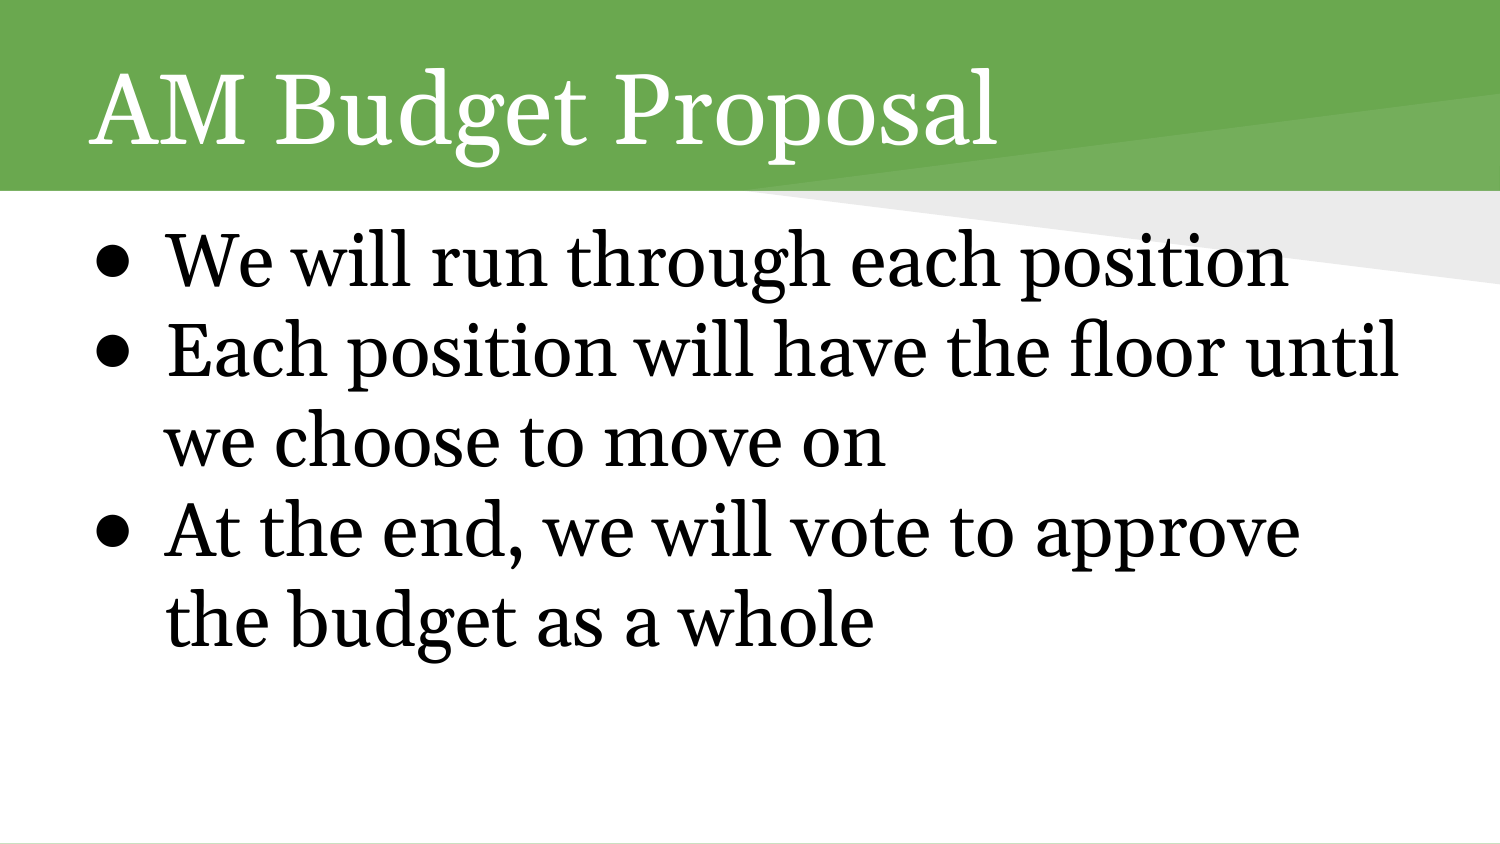

# AM Budget Proposal
We will run through each position
Each position will have the floor until we choose to move on
At the end, we will vote to approve the budget as a whole